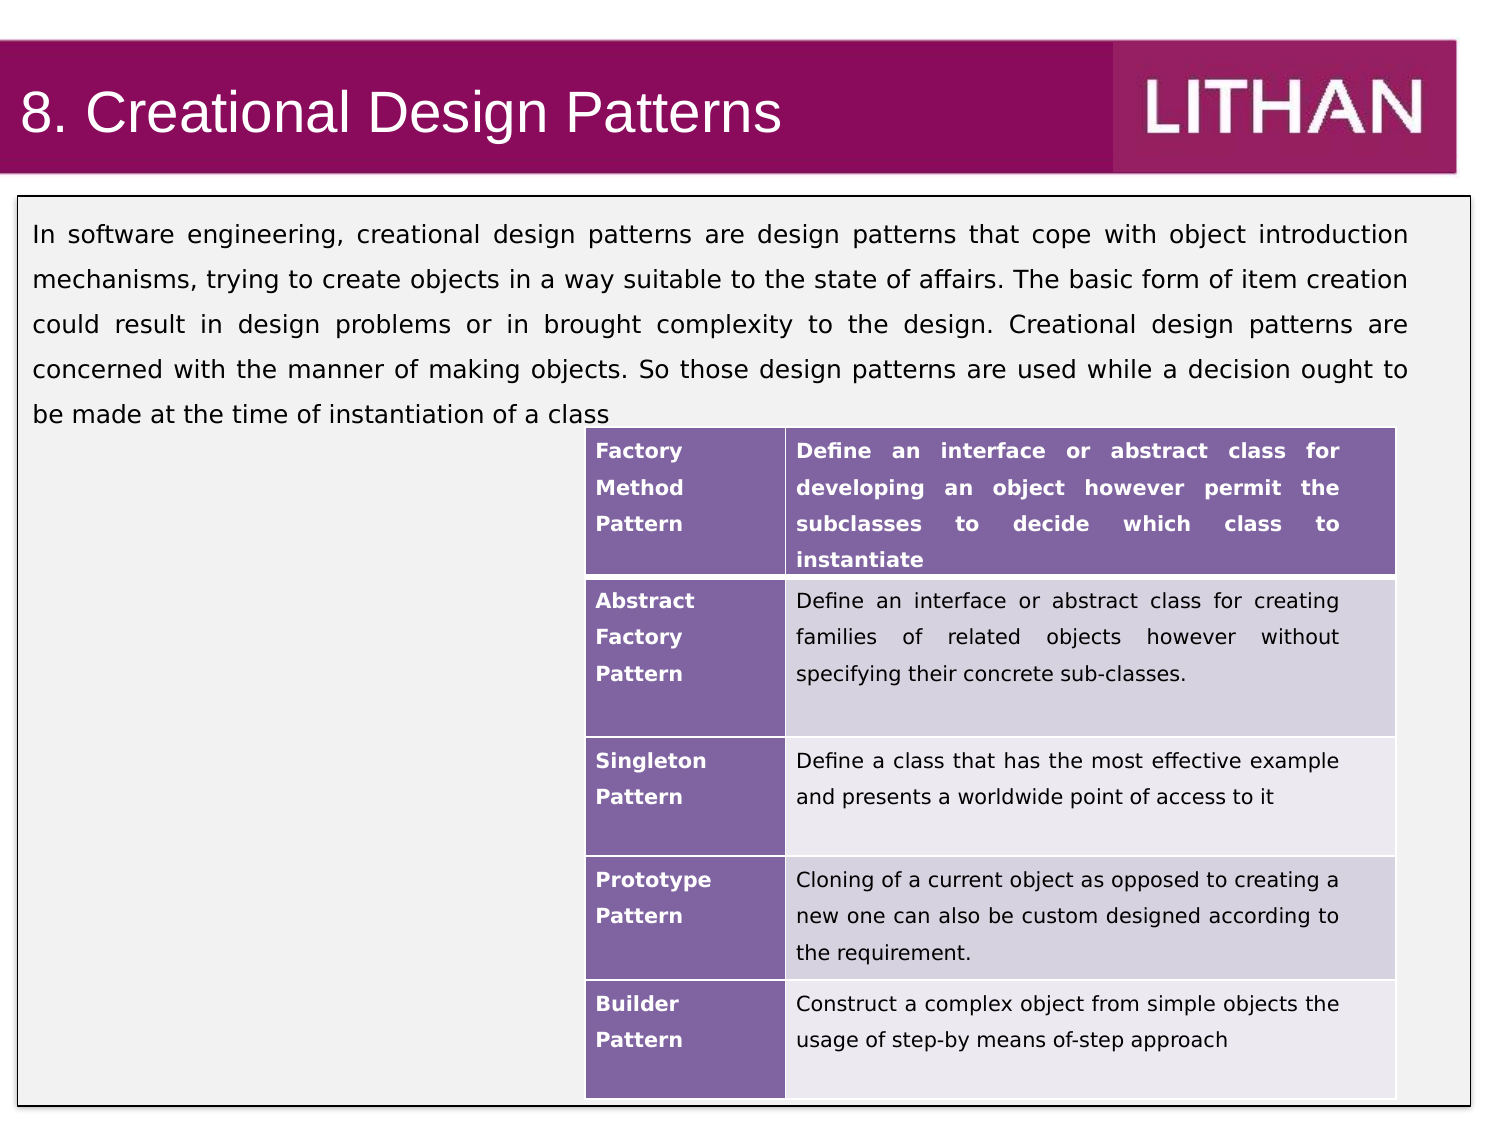

8. Creational Design Patterns
In software engineering, creational design patterns are design patterns that cope with object introduction mechanisms, trying to create objects in a way suitable to the state of affairs. The basic form of item creation could result in design problems or in brought complexity to the design. Creational design patterns are concerned with the manner of making objects. So those design patterns are used while a decision ought to be made at the time of instantiation of a class

| Factory Method Pattern | Define an interface or abstract class for developing an object however permit the subclasses to decide which class to instantiate |
| --- | --- |
| Abstract Factory Pattern | Define an interface or abstract class for creating families of related objects however without specifying their concrete sub-classes. |
| Singleton Pattern | Define a class that has the most effective example and presents a worldwide point of access to it |
| Prototype Pattern | Cloning of a current object as opposed to creating a new one can also be custom designed according to the requirement. |
| Builder Pattern | Construct a complex object from simple objects the usage of step-by means of-step approach |